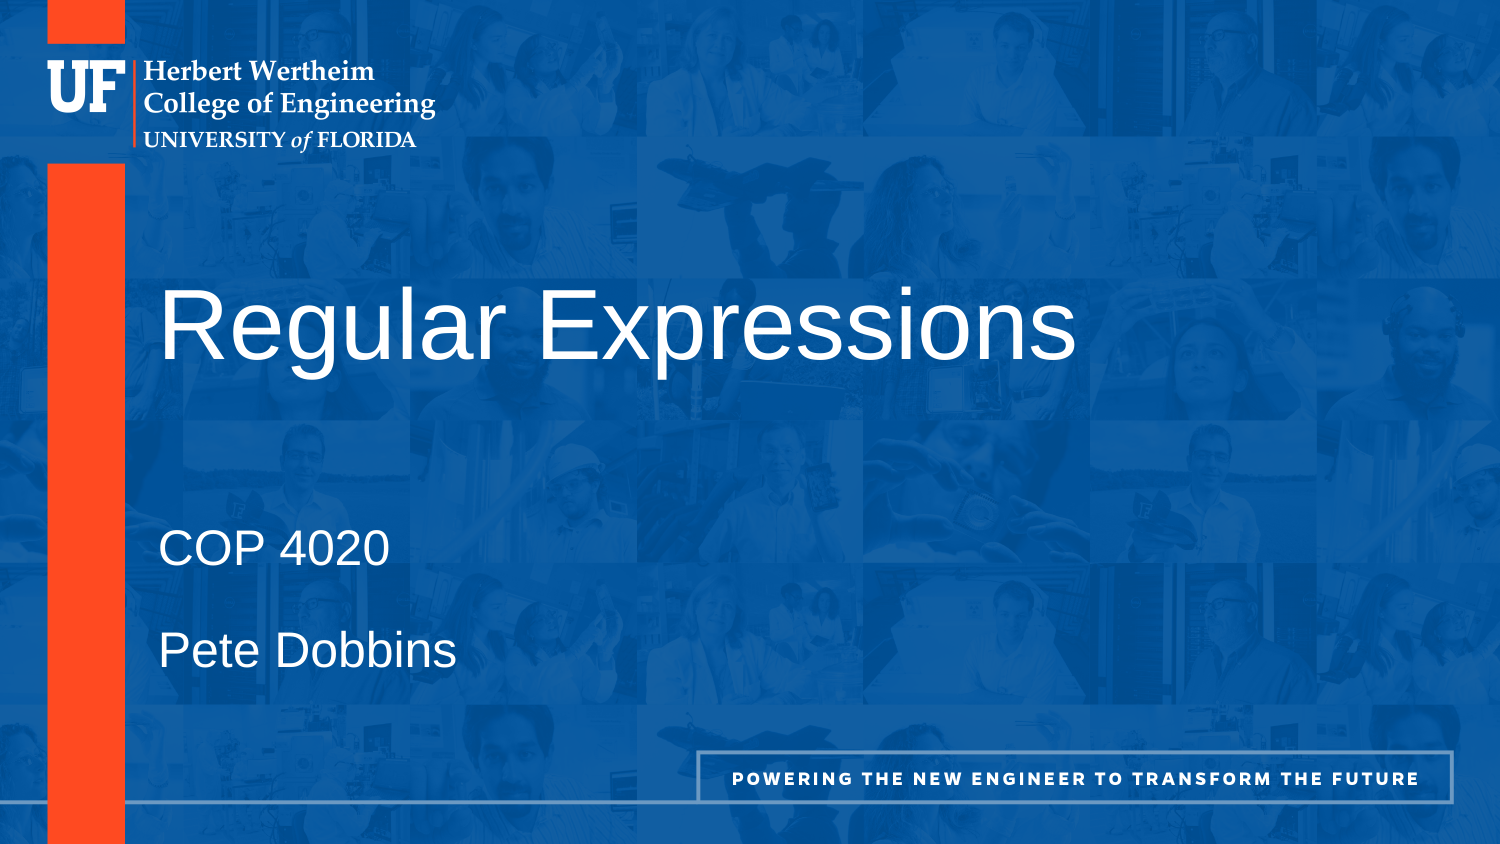

# Regular Expressions
COP 4020
Pete Dobbins